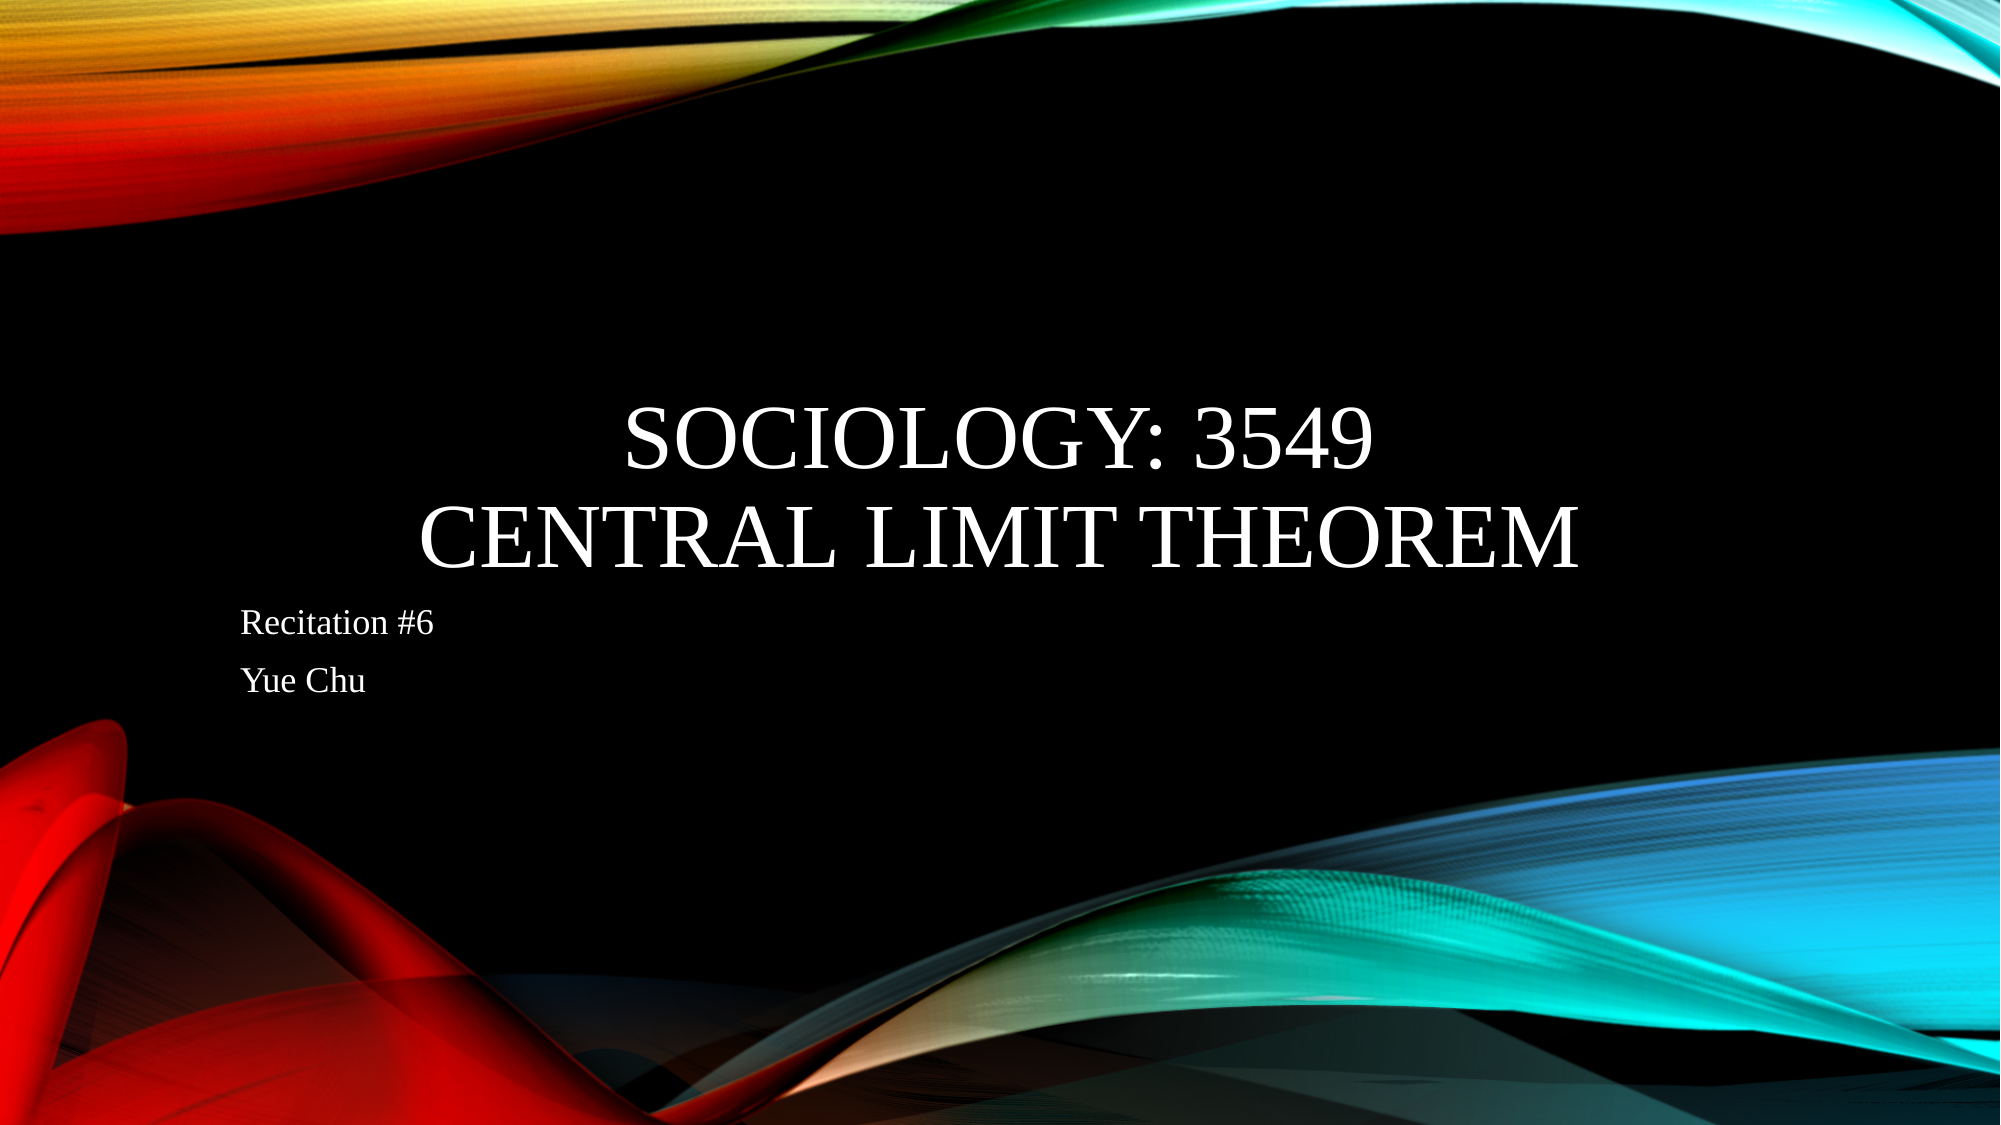

# Sociology: 3549 Central limit theorem
Recitation #6
Yue Chu